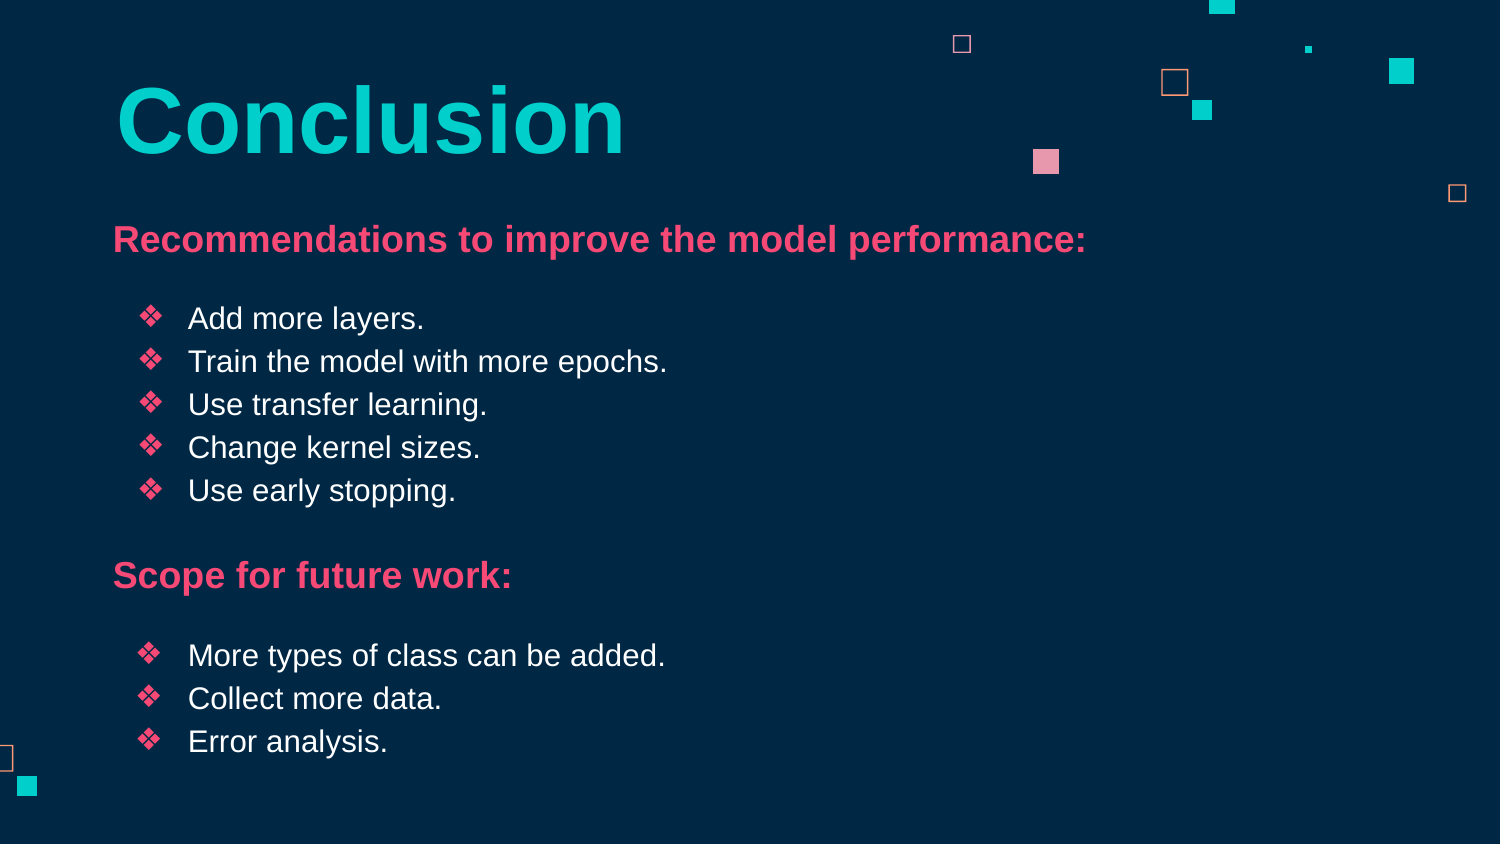

# Conclusion
Recommendations to improve the model performance:
Add more layers.
Train the model with more epochs.
Use transfer learning.
Change kernel sizes.
Use early stopping.

Scope for future work:
More types of class can be added.
Collect more data.
Error analysis.